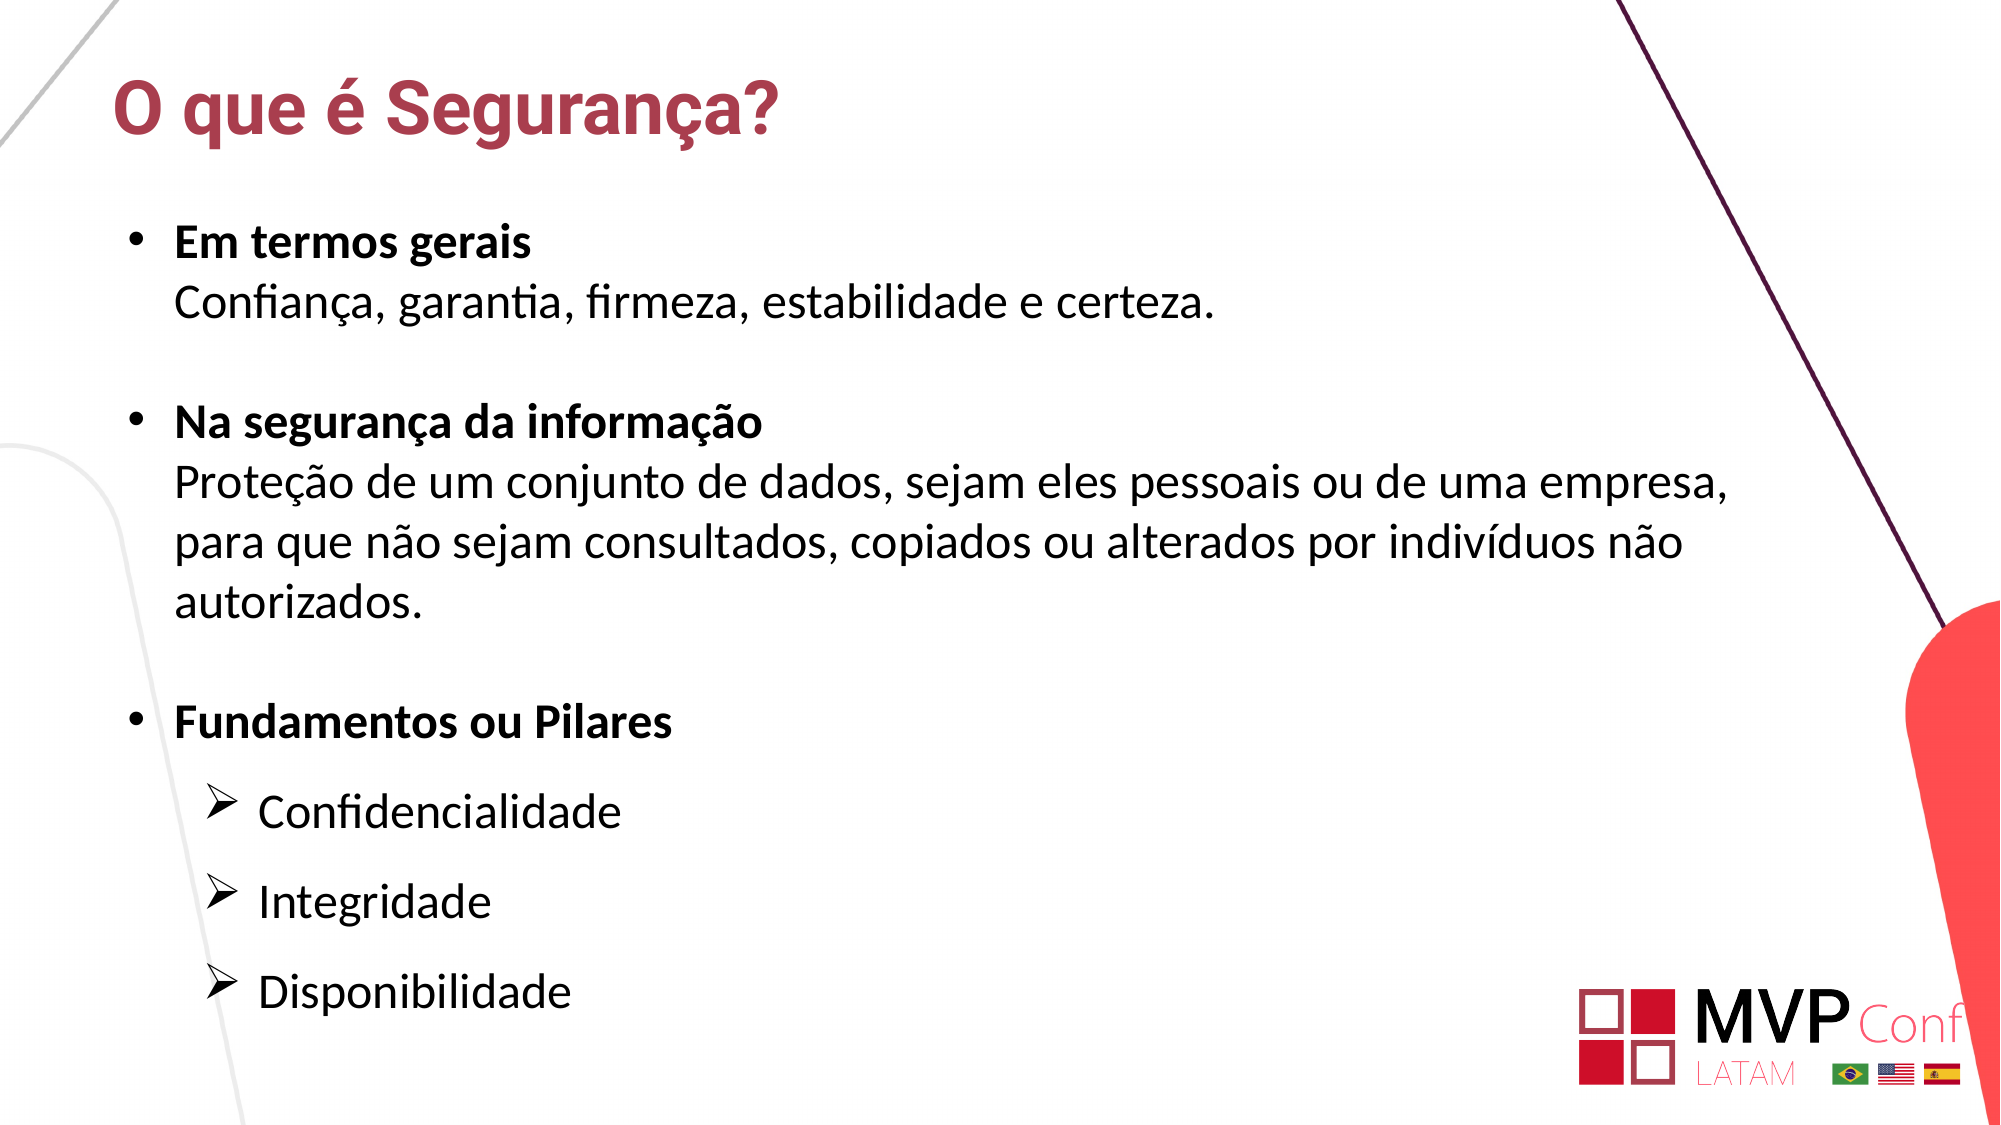

O que é Segurança?
Em termos gerais
Confiança, garantia, firmeza, estabilidade e certeza.

Na segurança da informação
Proteção de um conjunto de dados, sejam eles pessoais ou de uma empresa, para que não sejam consultados, copiados ou alterados por indivíduos não autorizados.

Fundamentos ou Pilares
Confidencialidade
Integridade
Disponibilidade